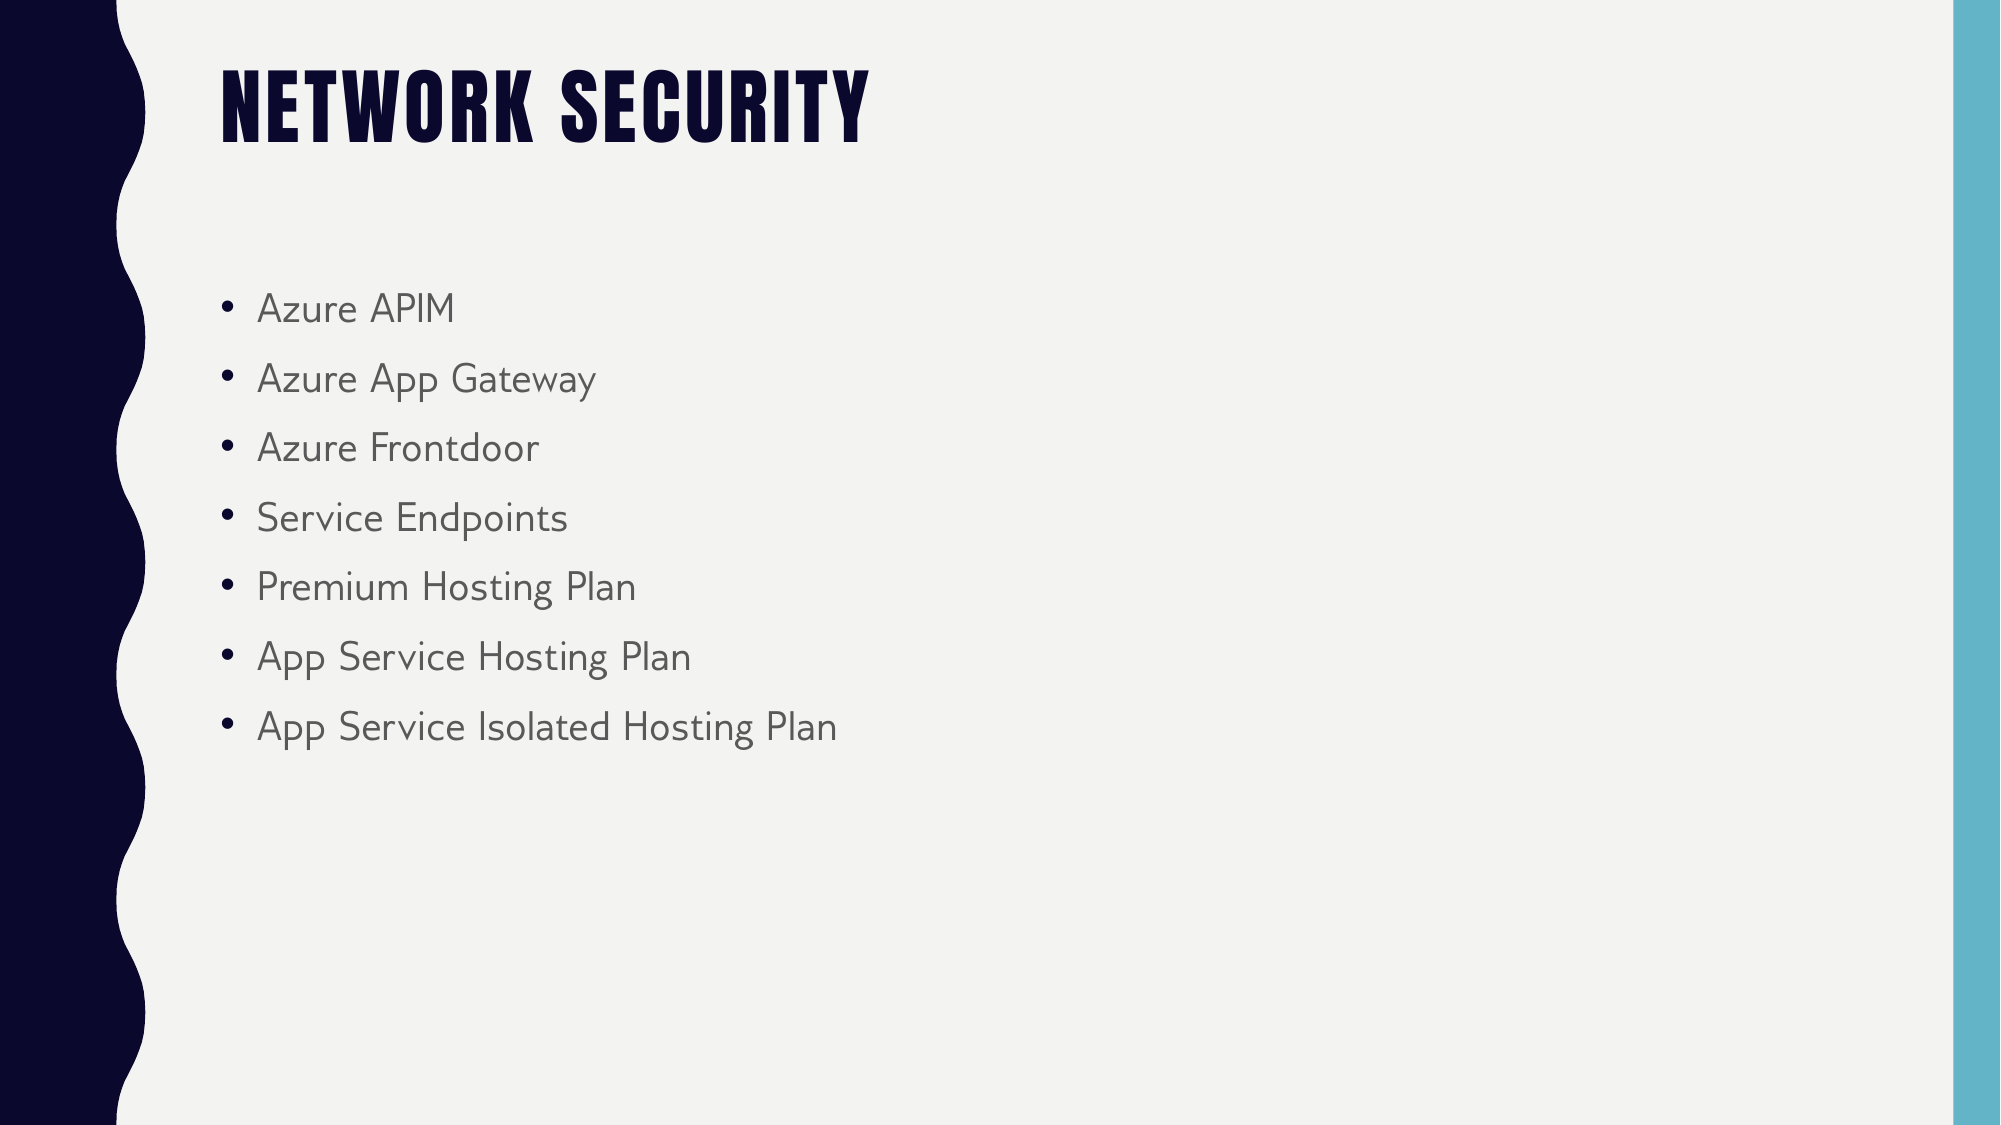

# Network security
Azure APIM
Azure App Gateway
Azure Frontdoor
Service Endpoints
Premium Hosting Plan
App Service Hosting Plan
App Service Isolated Hosting Plan